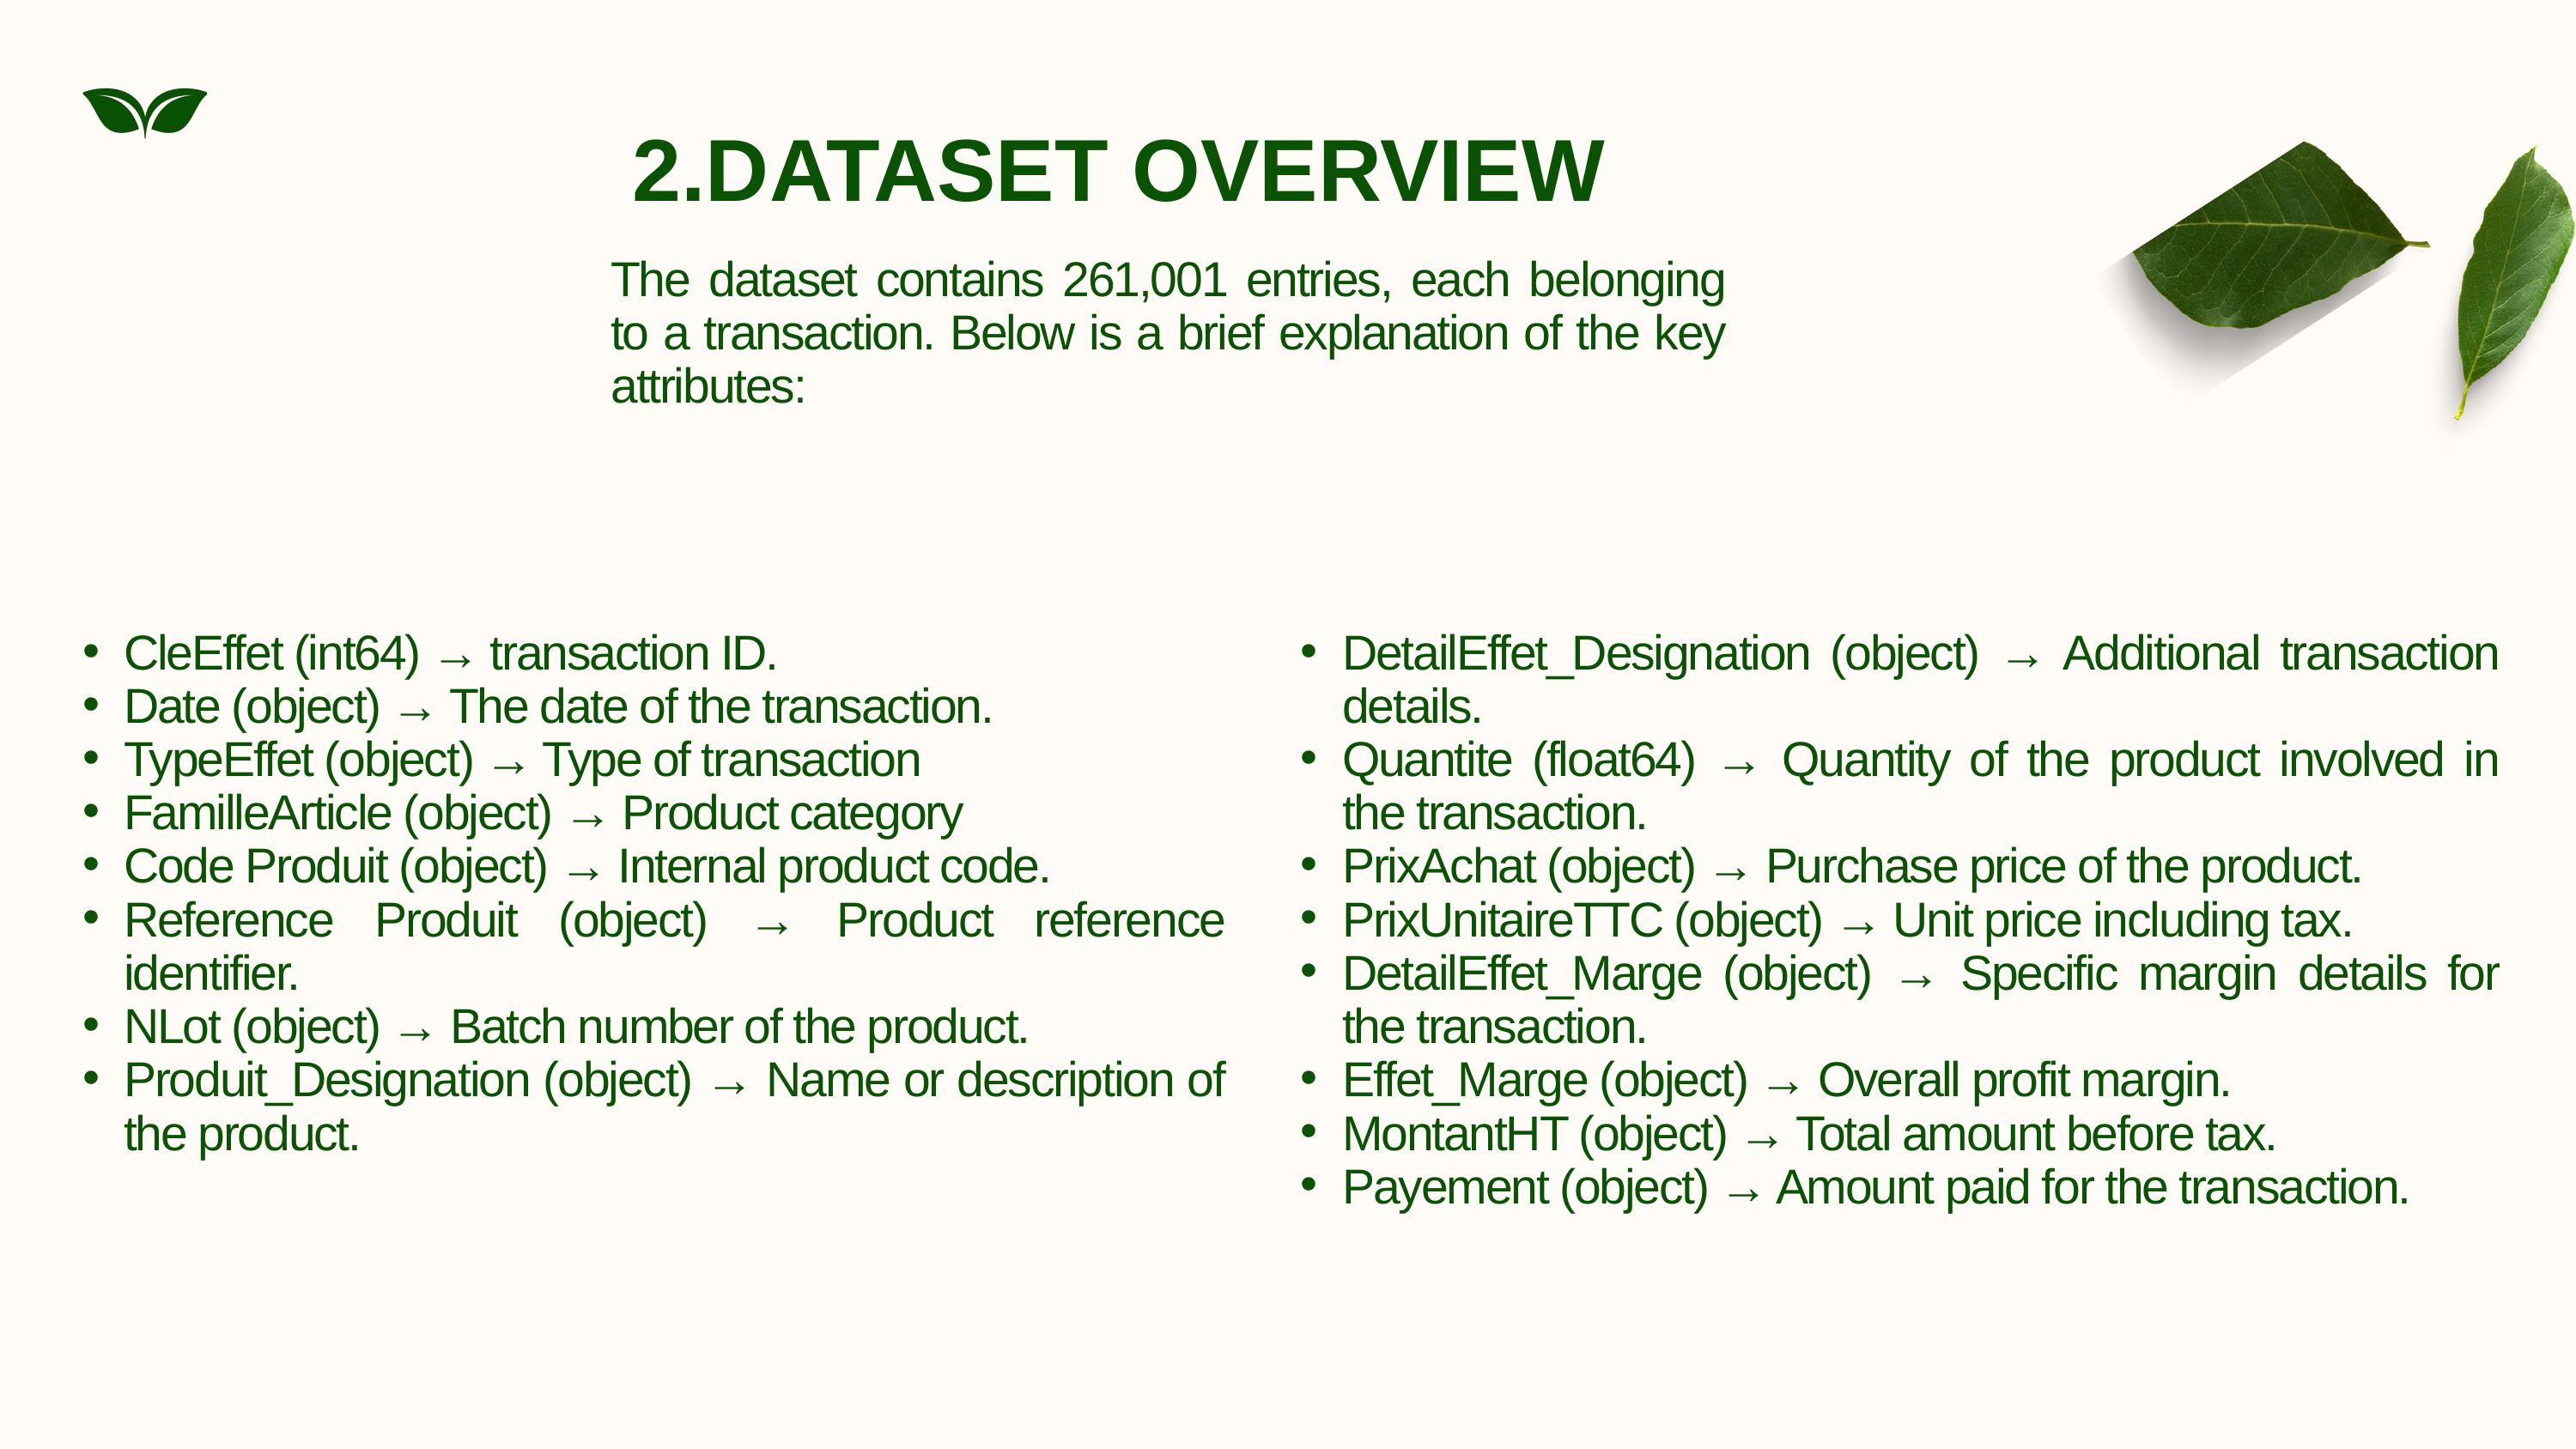

2.DATASET OVERVIEW

The dataset contains 261,001 entries, each belonging to a transaction. Below is a brief explanation of the key attributes:
CleEffet (int64) → transaction ID.
Date (object) → The date of the transaction.
TypeEffet (object) → Type of transaction
FamilleArticle (object) → Product category
Code Produit (object) → Internal product code.
Reference Produit (object) → Product reference identifier.
NLot (object) → Batch number of the product.
Produit_Designation (object) → Name or description of the product.

DetailEffet_Designation (object) → Additional transaction details.
Quantite (float64) → Quantity of the product involved in the transaction.
PrixAchat (object) → Purchase price of the product.
PrixUnitaireTTC (object) → Unit price including tax.
DetailEffet_Marge (object) → Specific margin details for the transaction.
Effet_Marge (object) → Overall profit margin.
MontantHT (object) → Total amount before tax.
Payement (object) → Amount paid for the transaction.